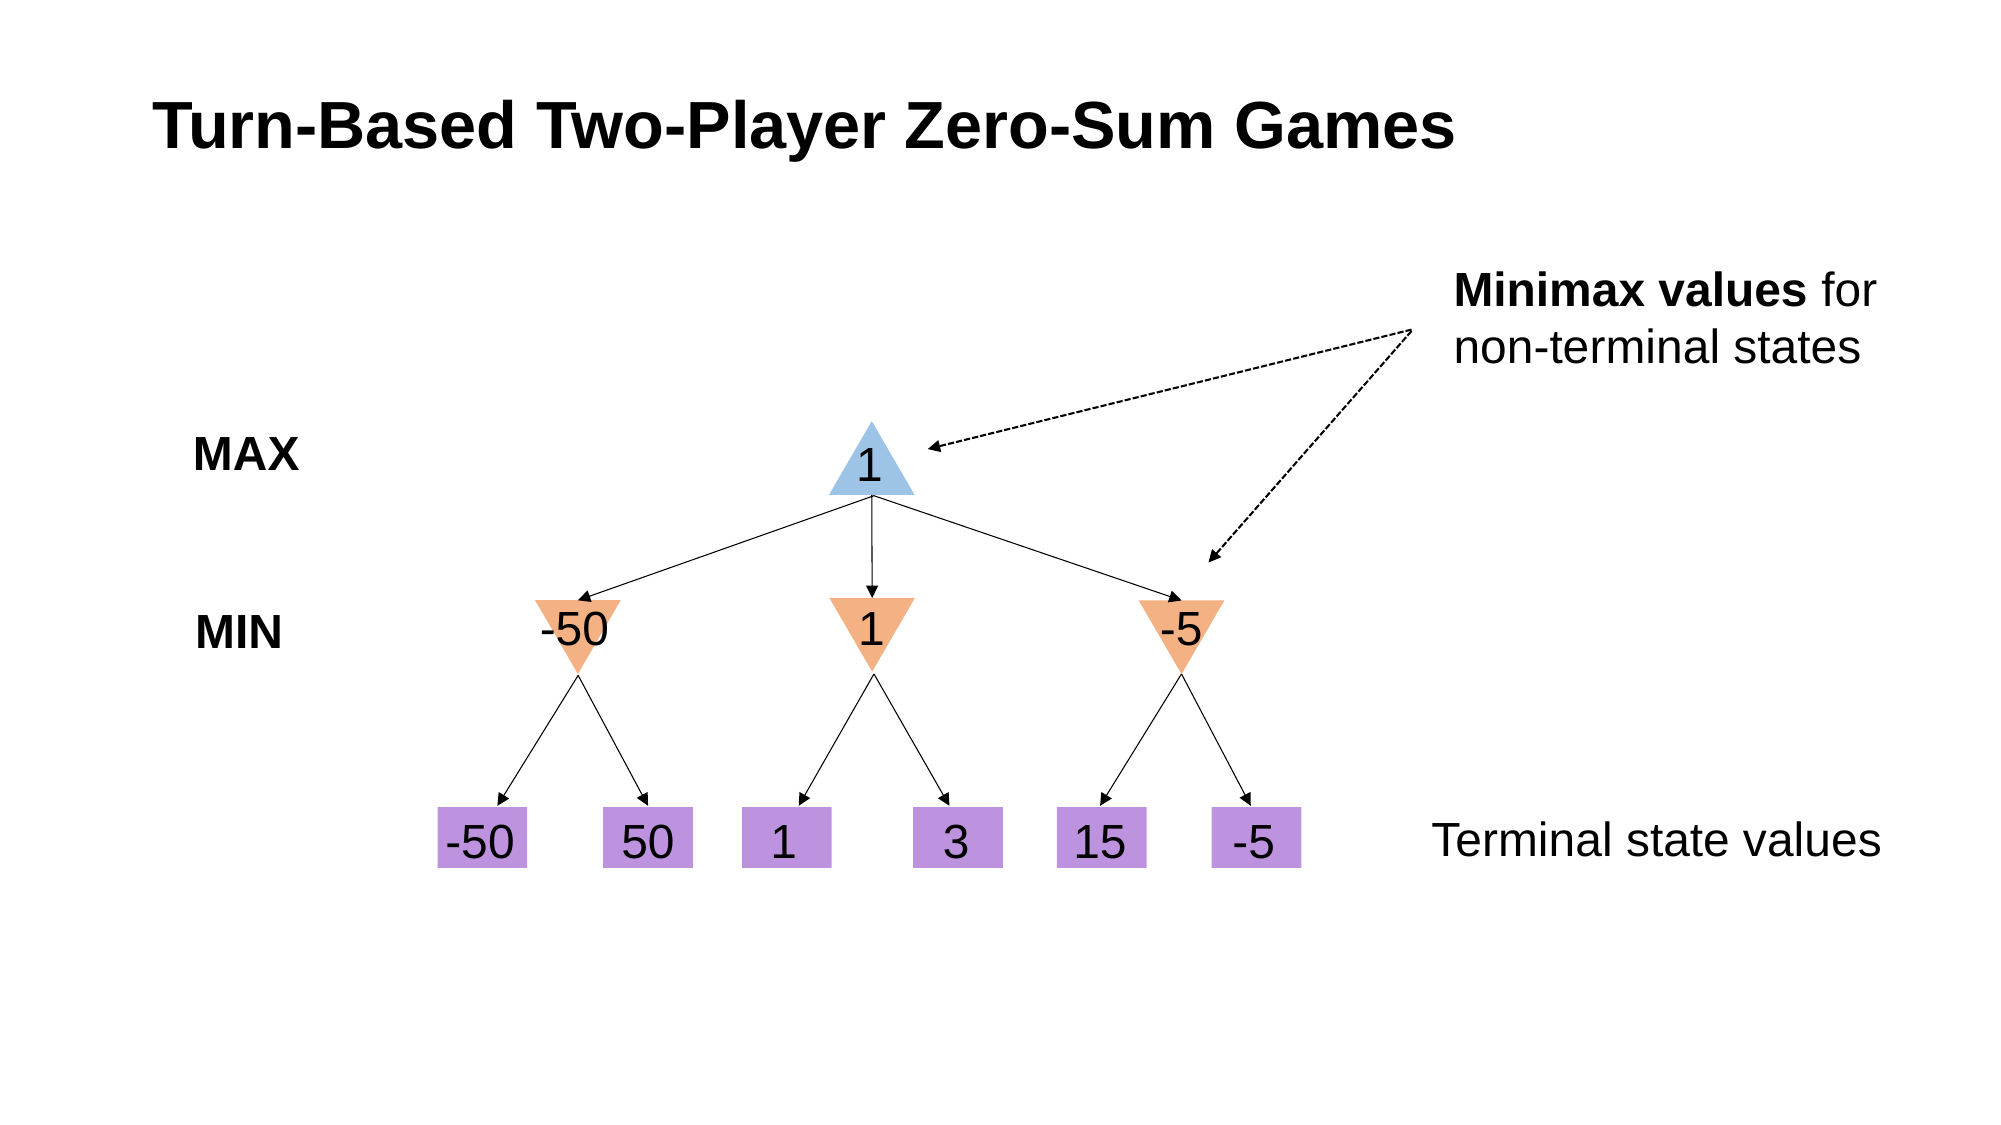

# Turn-Based Two-Player Zero-Sum Games
Minimax values for non-terminal states
MAX

-50
50
1
3
15
-5

1
-50
1
-5
MIN
Terminal state values